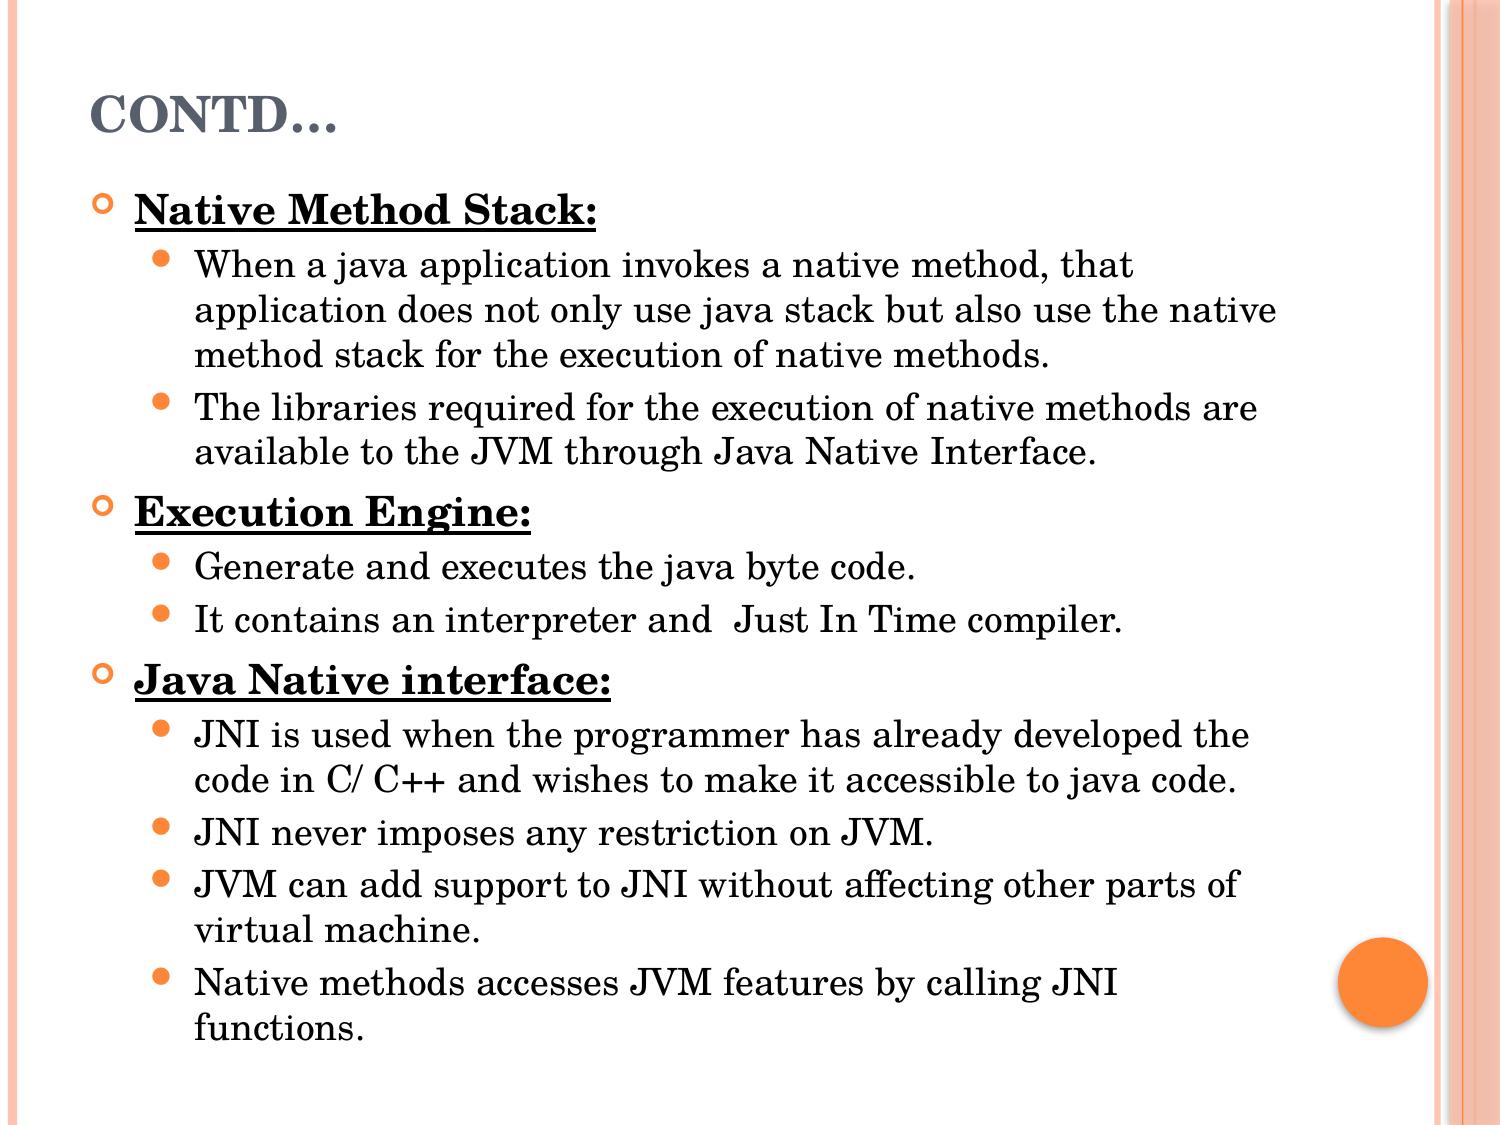

# Contd…
Native Method Stack:
When a java application invokes a native method, that application does not only use java stack but also use the native method stack for the execution of native methods.
The libraries required for the execution of native methods are available to the JVM through Java Native Interface.
Execution Engine:
Generate and executes the java byte code.
It contains an interpreter and  Just In Time compiler.
Java Native interface:
JNI is used when the programmer has already developed the code in C/ C++ and wishes to make it accessible to java code.
JNI never imposes any restriction on JVM.
JVM can add support to JNI without affecting other parts of virtual machine.
Native methods accesses JVM features by calling JNI functions.